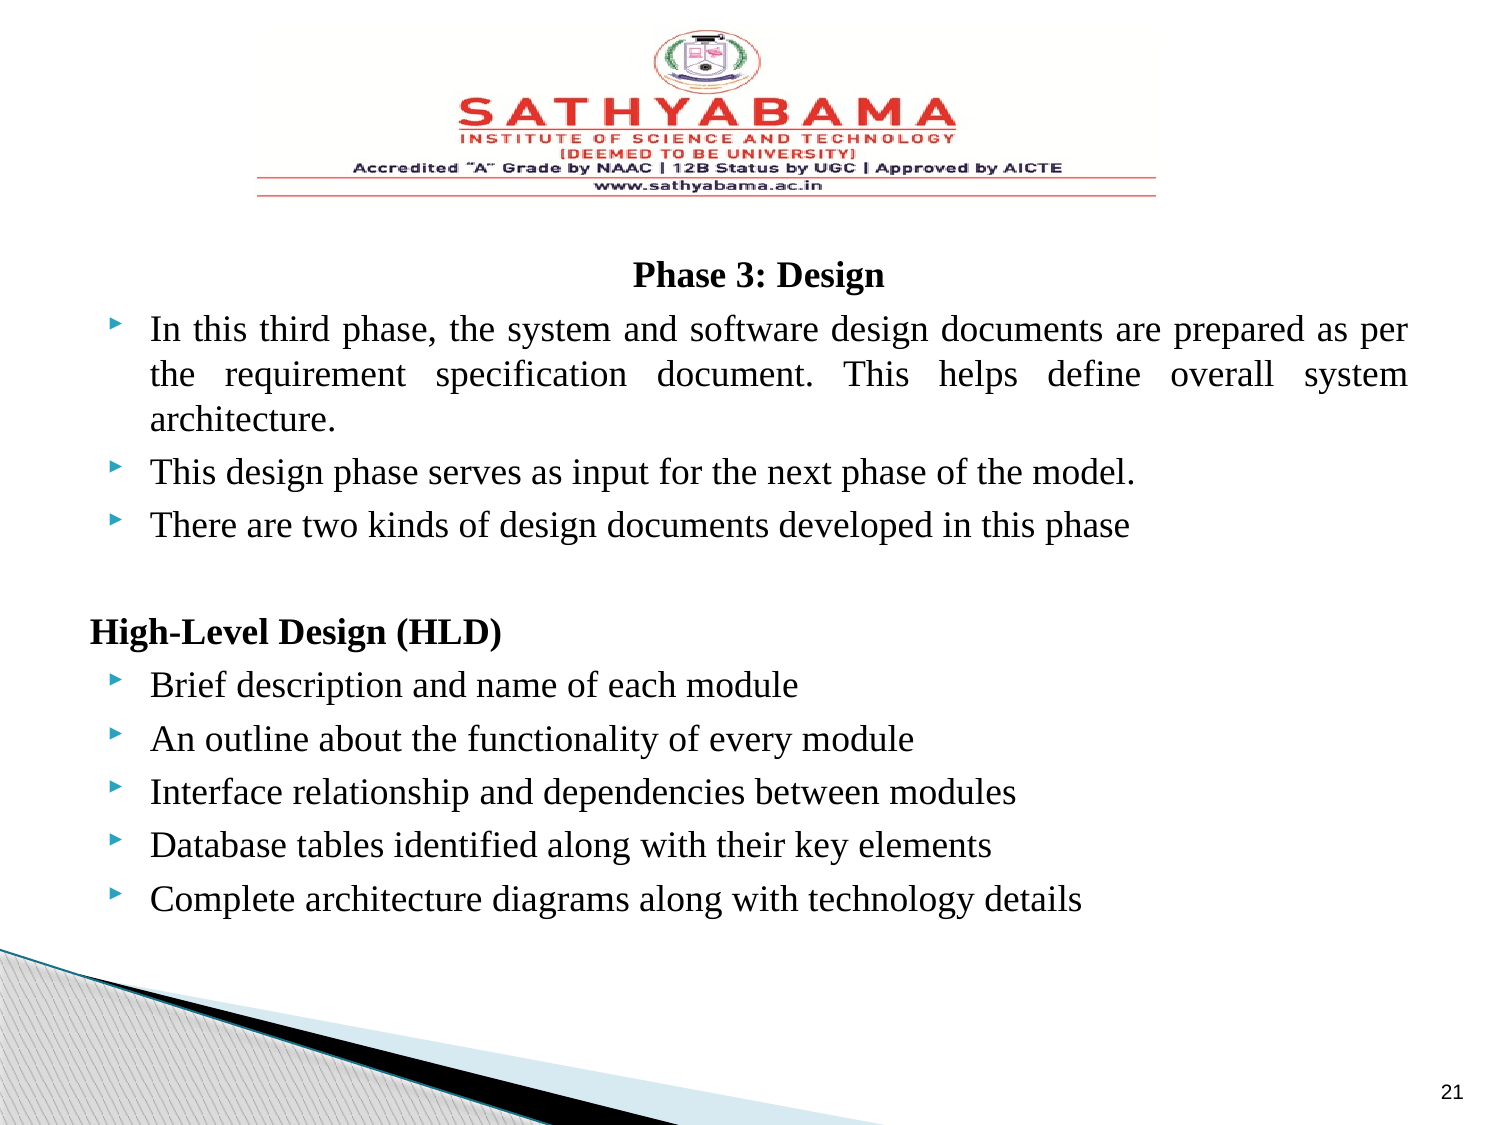

Phase 3: Design
In this third phase, the system and software design documents are prepared as per the requirement specification document. This helps define overall system architecture.
This design phase serves as input for the next phase of the model.
There are two kinds of design documents developed in this phase

High-Level Design (HLD)
Brief description and name of each module
An outline about the functionality of every module
Interface relationship and dependencies between modules
Database tables identified along with their key elements
Complete architecture diagrams along with technology details

21